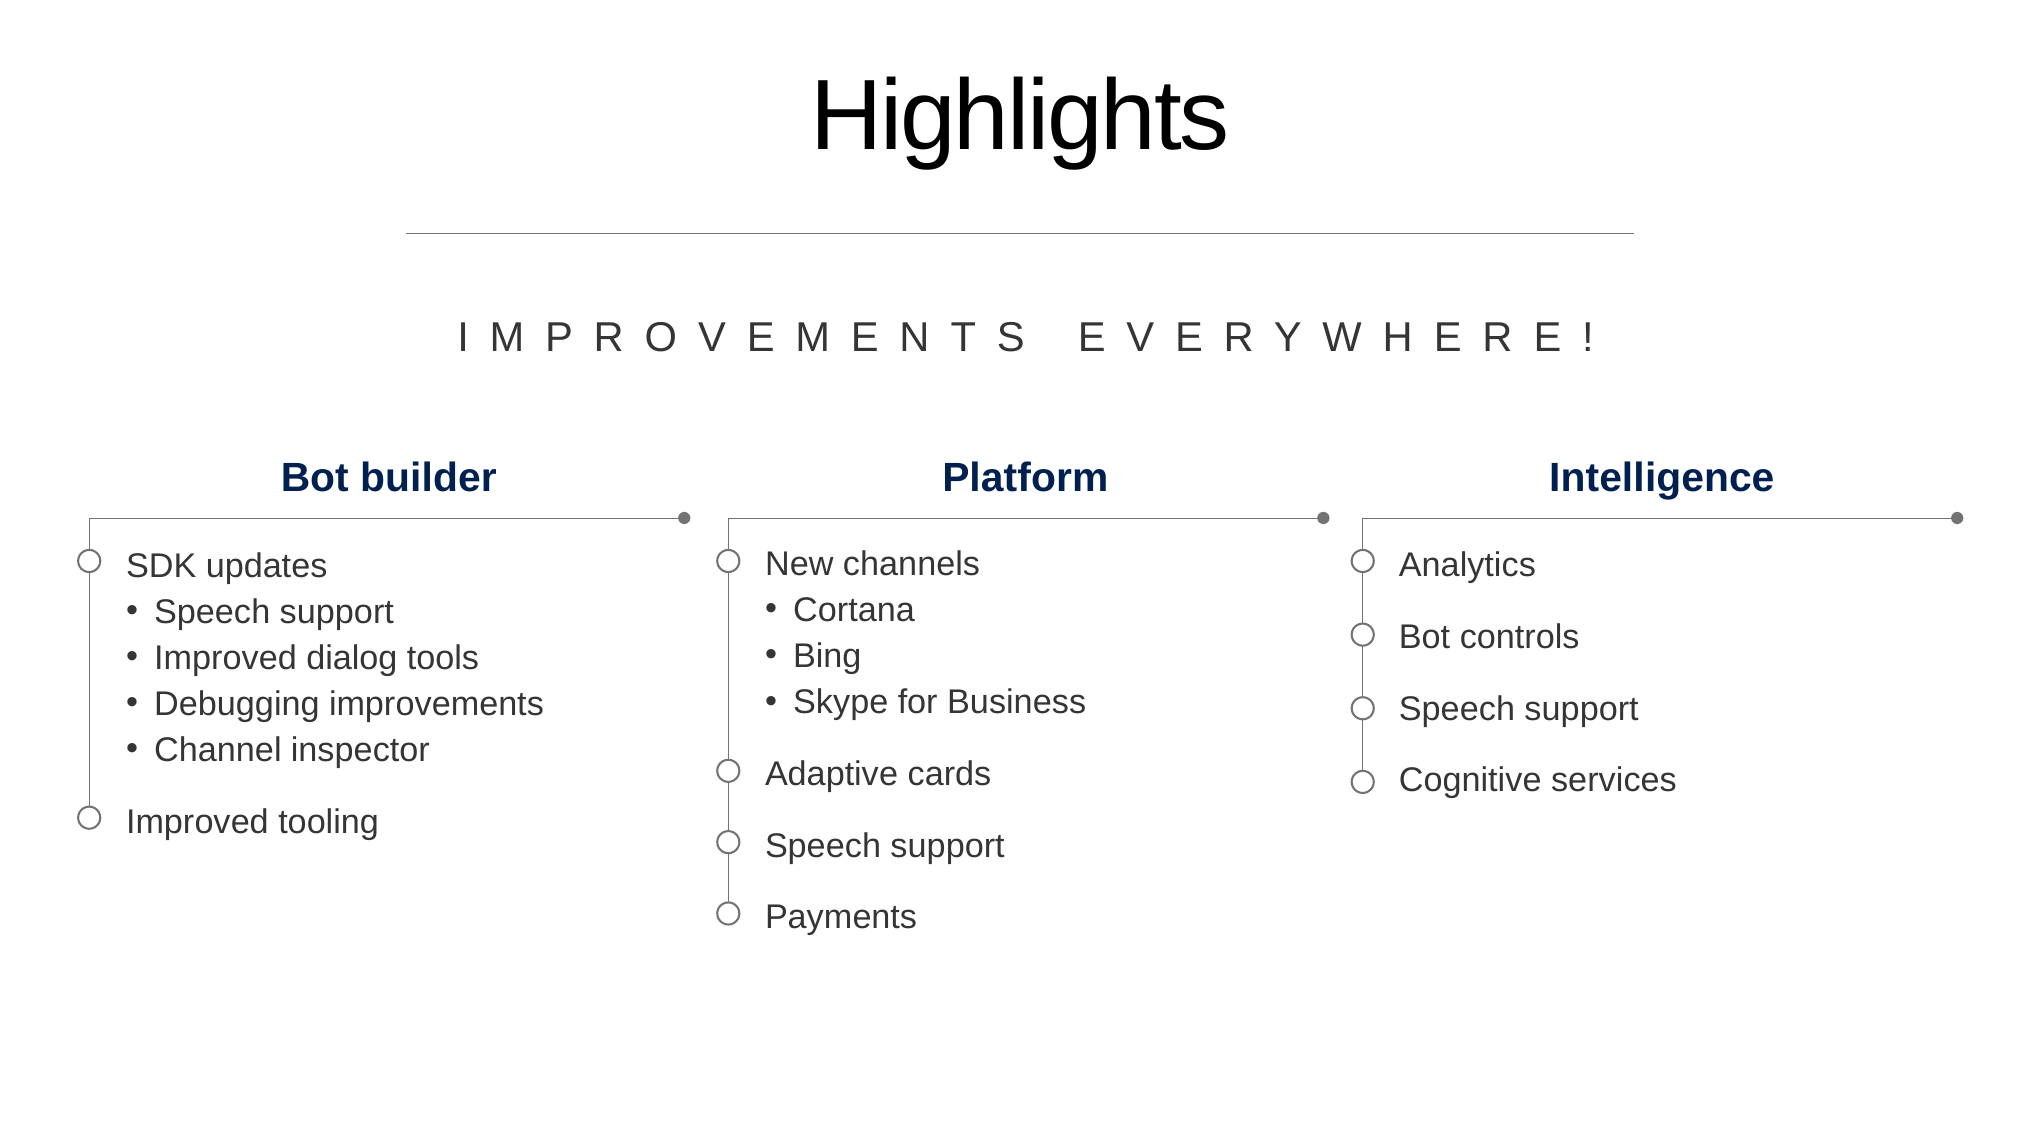

# Highlights
Improvements Everywhere!
Bot builder

SDK updates
Speech support
Improved dialog tools
Debugging improvements
Channel inspector
Improved tooling

Intelligence

Analytics
Bot controls
Speech support
Cognitive services

Platform

New channels
Cortana
Bing
Skype for Business
Adaptive cards
Speech support
Payments